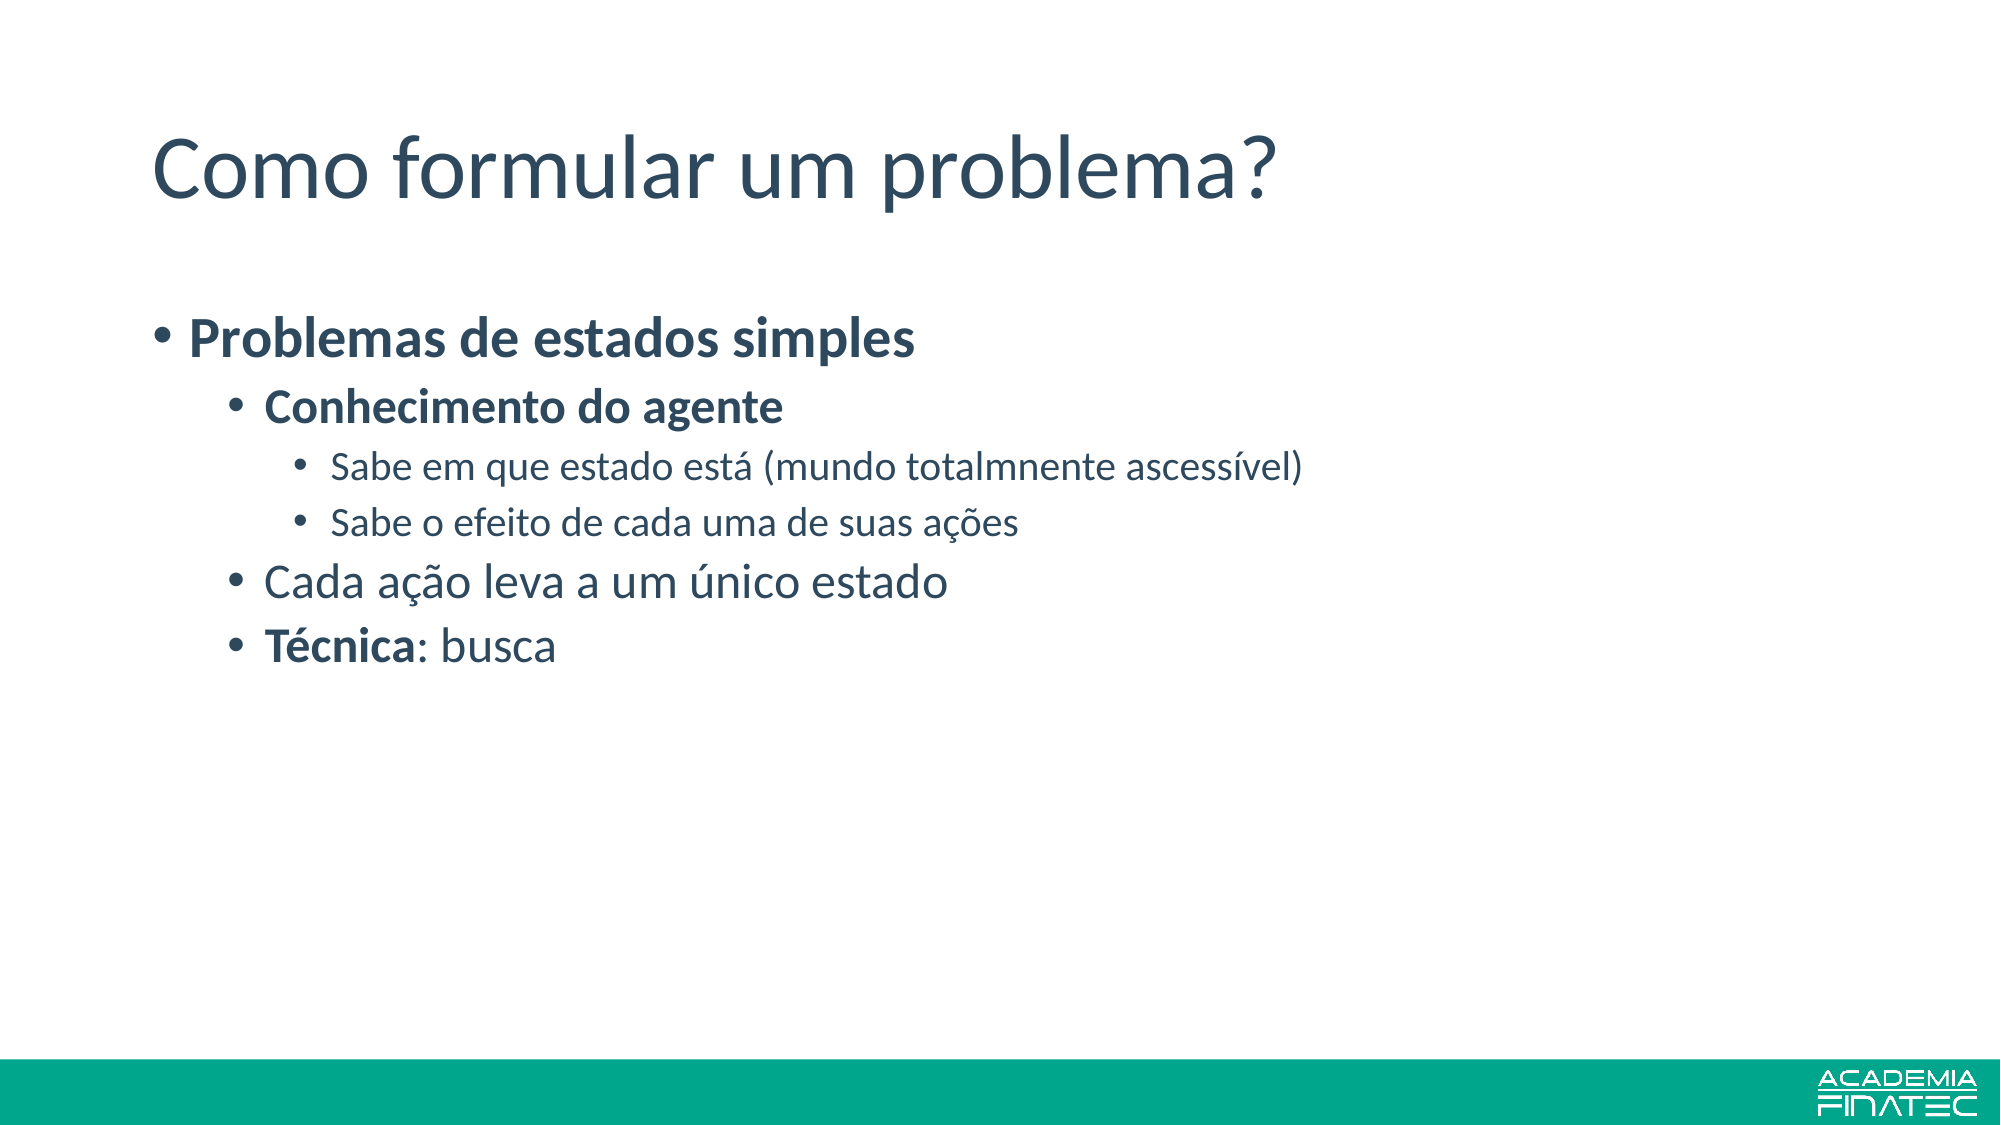

# Como formular um problema?
Problemas de estados simples
Conhecimento do agente
Sabe em que estado está (mundo totalmnente ascessível)
Sabe o efeito de cada uma de suas ações
Cada ação leva a um único estado
Técnica: busca